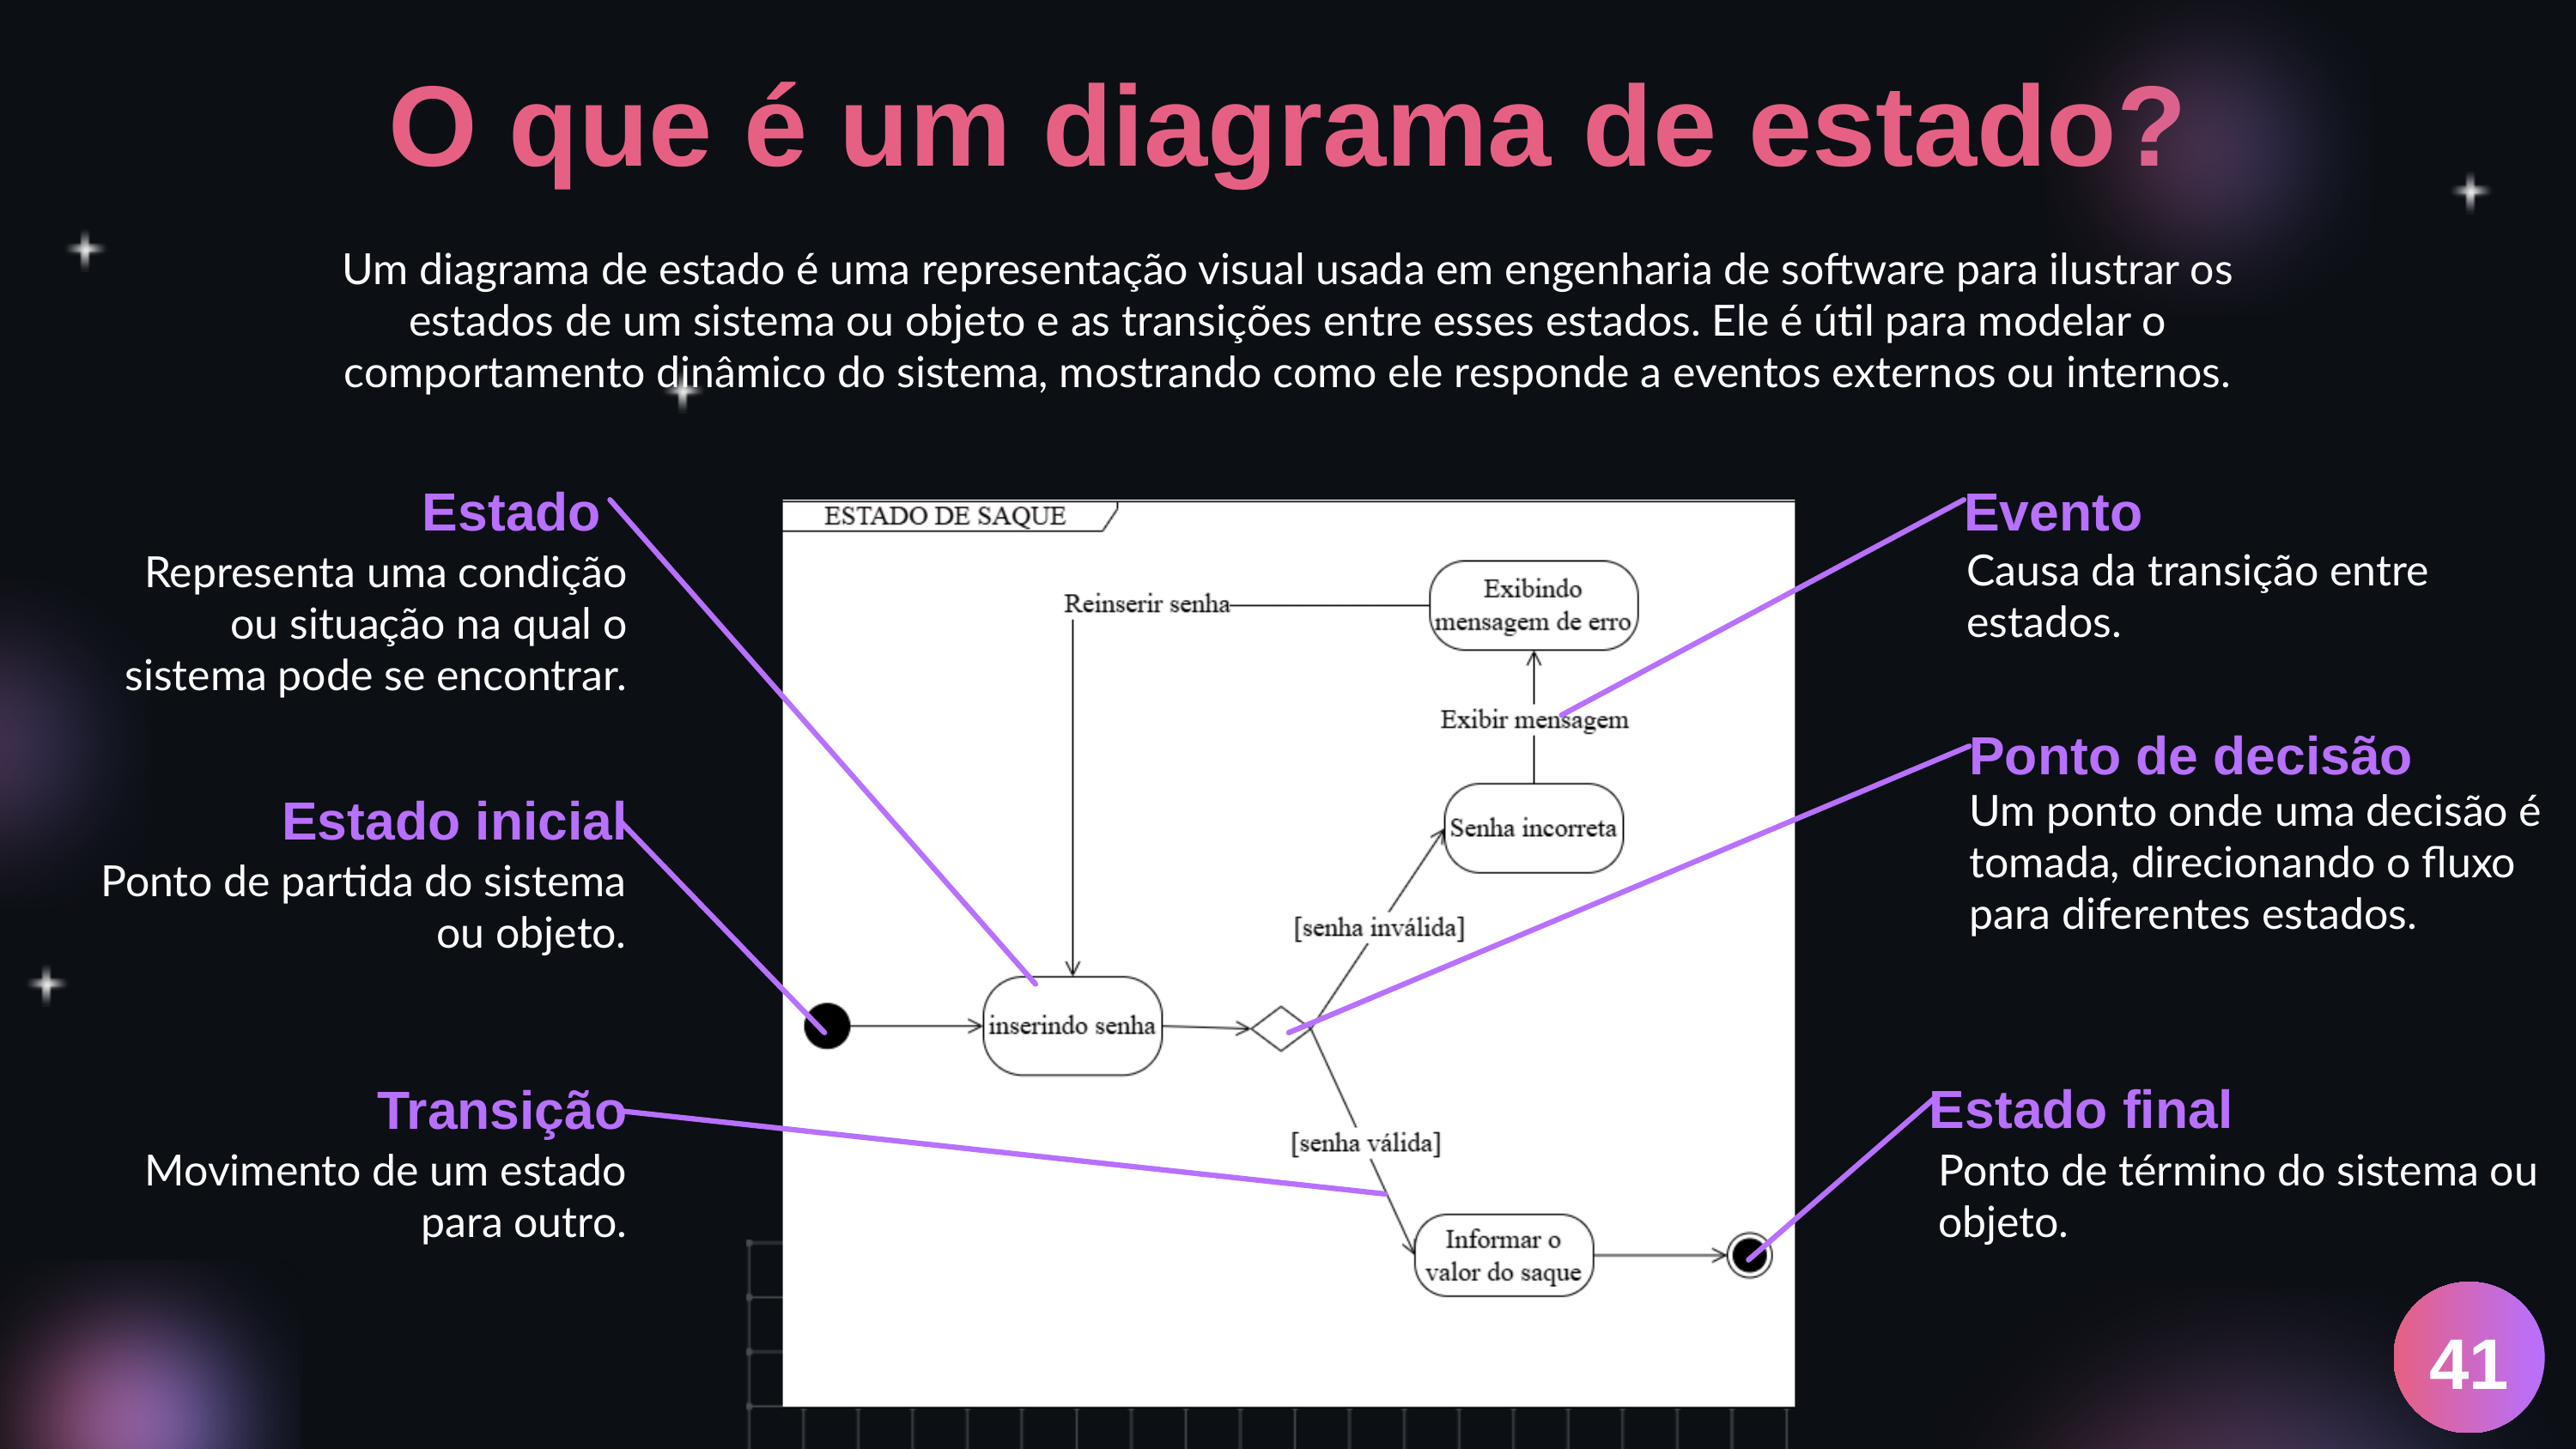

O que é um diagrama de estado?

Um diagrama de estado é uma representação visual usada em engenharia de software para ilustrar os estados de um sistema ou objeto e as transições entre esses estados. Ele é útil para modelar o comportamento dinâmico do sistema, mostrando como ele responde a eventos externos ou internos.

Estado
Representa uma condição ou situação na qual o sistema pode se encontrar.
Evento
Causa da transição entre estados.

Ponto de decisão
Um ponto onde uma decisão é tomada, direcionando o fluxo para diferentes estados.

Estado inicial
Ponto de partida do sistema ou objeto.

Estado final
Transição
Movimento de um estado para outro.

Ponto de término do sistema ou objeto.

41